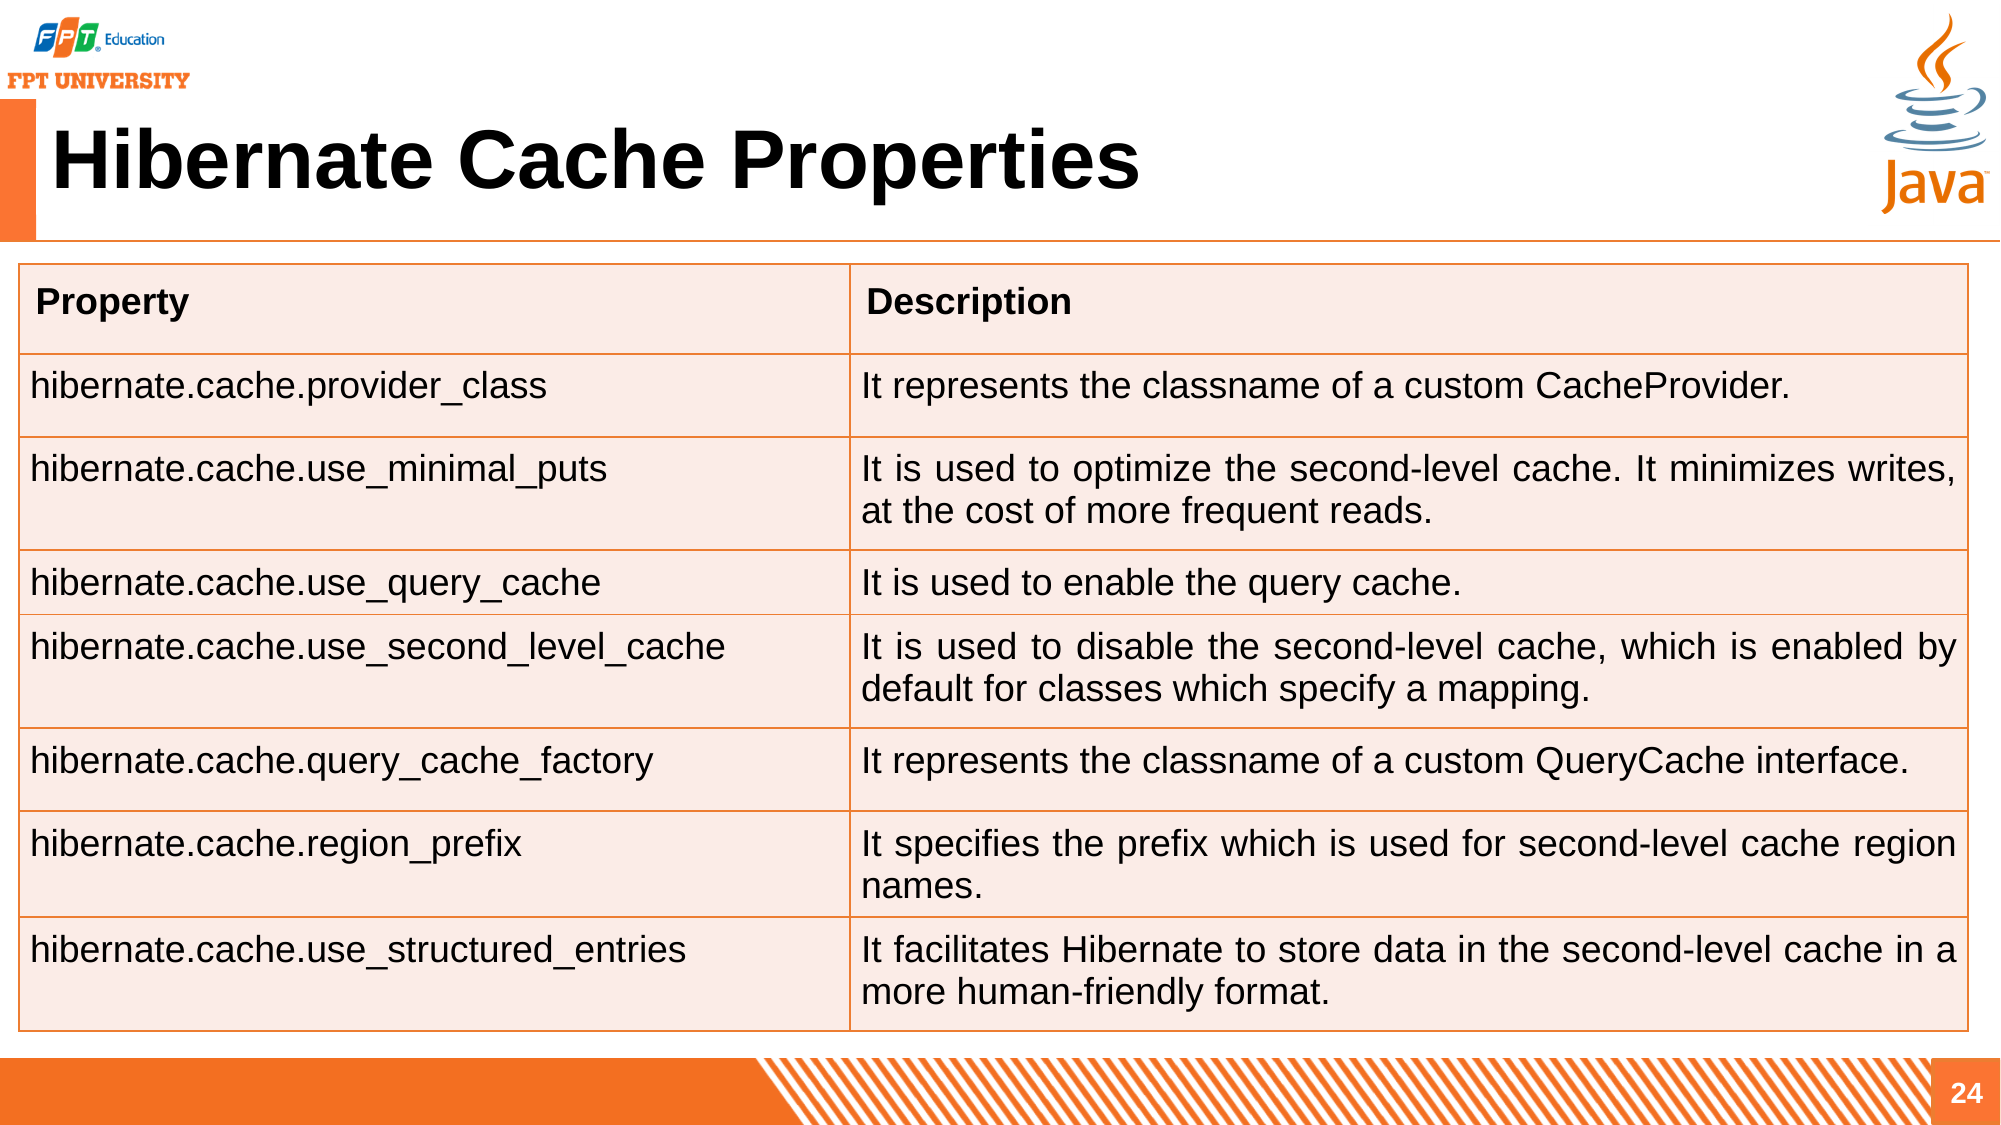

# Hibernate Cache Properties
| Property | Description |
| --- | --- |
| hibernate.cache.provider\_class | It represents the classname of a custom CacheProvider. |
| hibernate.cache.use\_minimal\_puts | It is used to optimize the second-level cache. It minimizes writes, at the cost of more frequent reads. |
| hibernate.cache.use\_query\_cache | It is used to enable the query cache. |
| hibernate.cache.use\_second\_level\_cache | It is used to disable the second-level cache, which is enabled by default for classes which specify a mapping. |
| hibernate.cache.query\_cache\_factory | It represents the classname of a custom QueryCache interface. |
| hibernate.cache.region\_prefix | It specifies the prefix which is used for second-level cache region names. |
| hibernate.cache.use\_structured\_entries | It facilitates Hibernate to store data in the second-level cache in a more human-friendly format. |

24